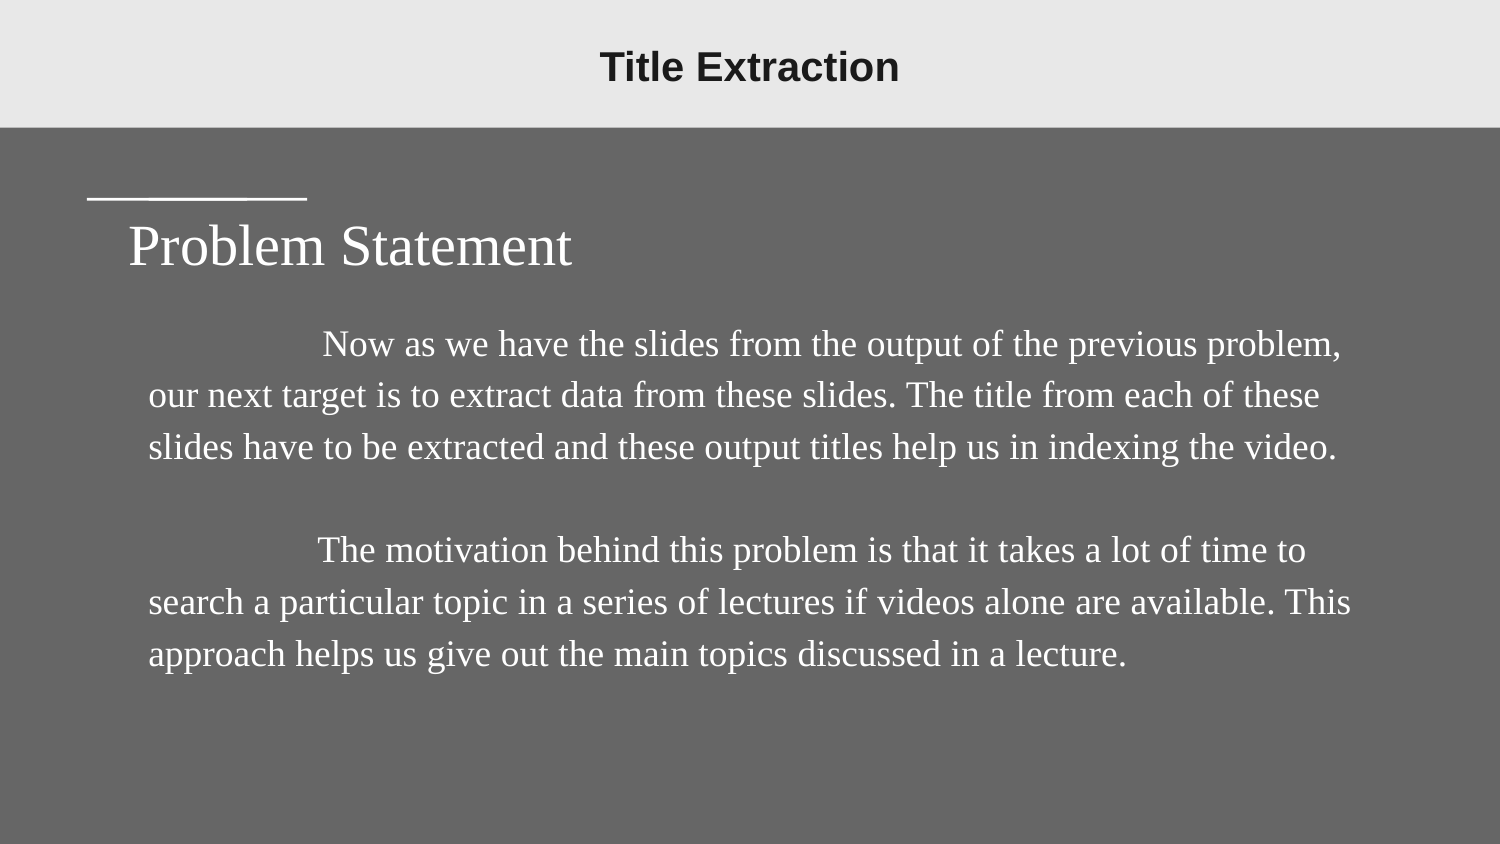

# Title Extraction
Problem Statement

                        Now as we have the slides from the output of the previous problem,
our next target is to extract data from these slides. The title from each of these slides have to be extracted and these output titles help us in indexing the video.

	  The motivation behind this problem is that it takes a lot of time to search a particular topic in a series of lectures if videos alone are available. This approach helps us give out the main topics discussed in a lecture.